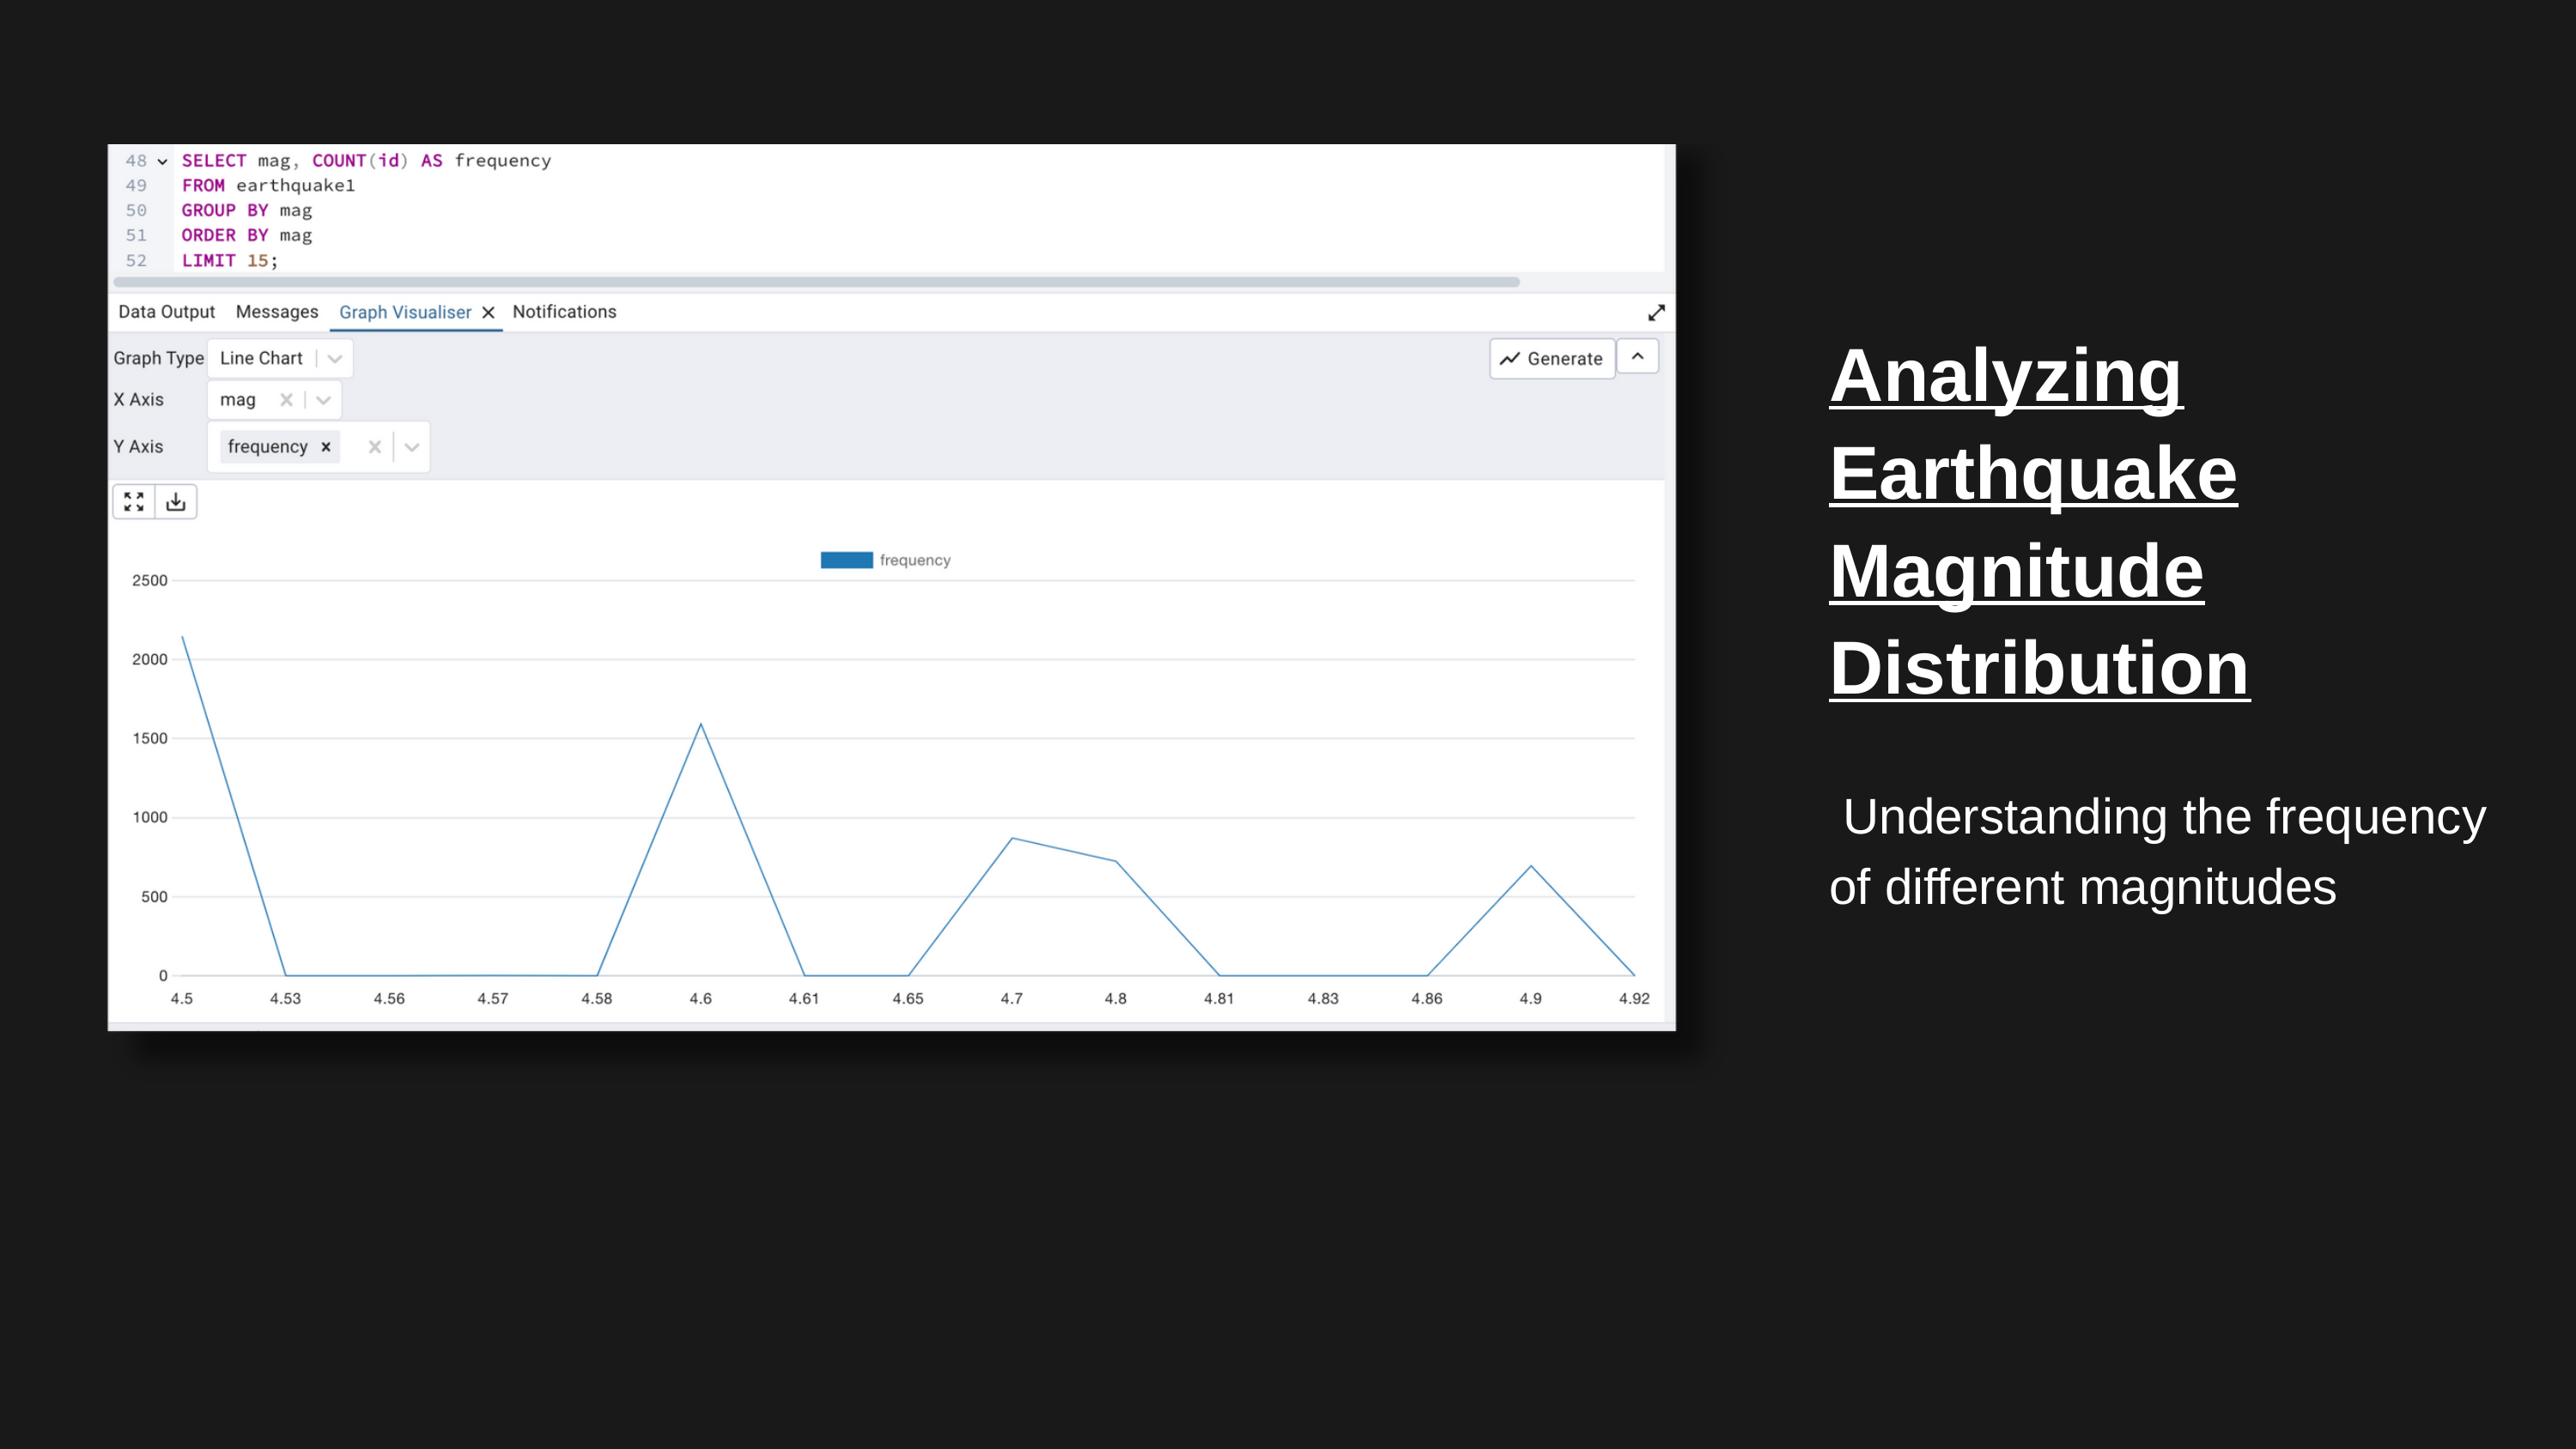

Analyzing Earthquake Magnitude Distribution
 Understanding the frequency of different magnitudes